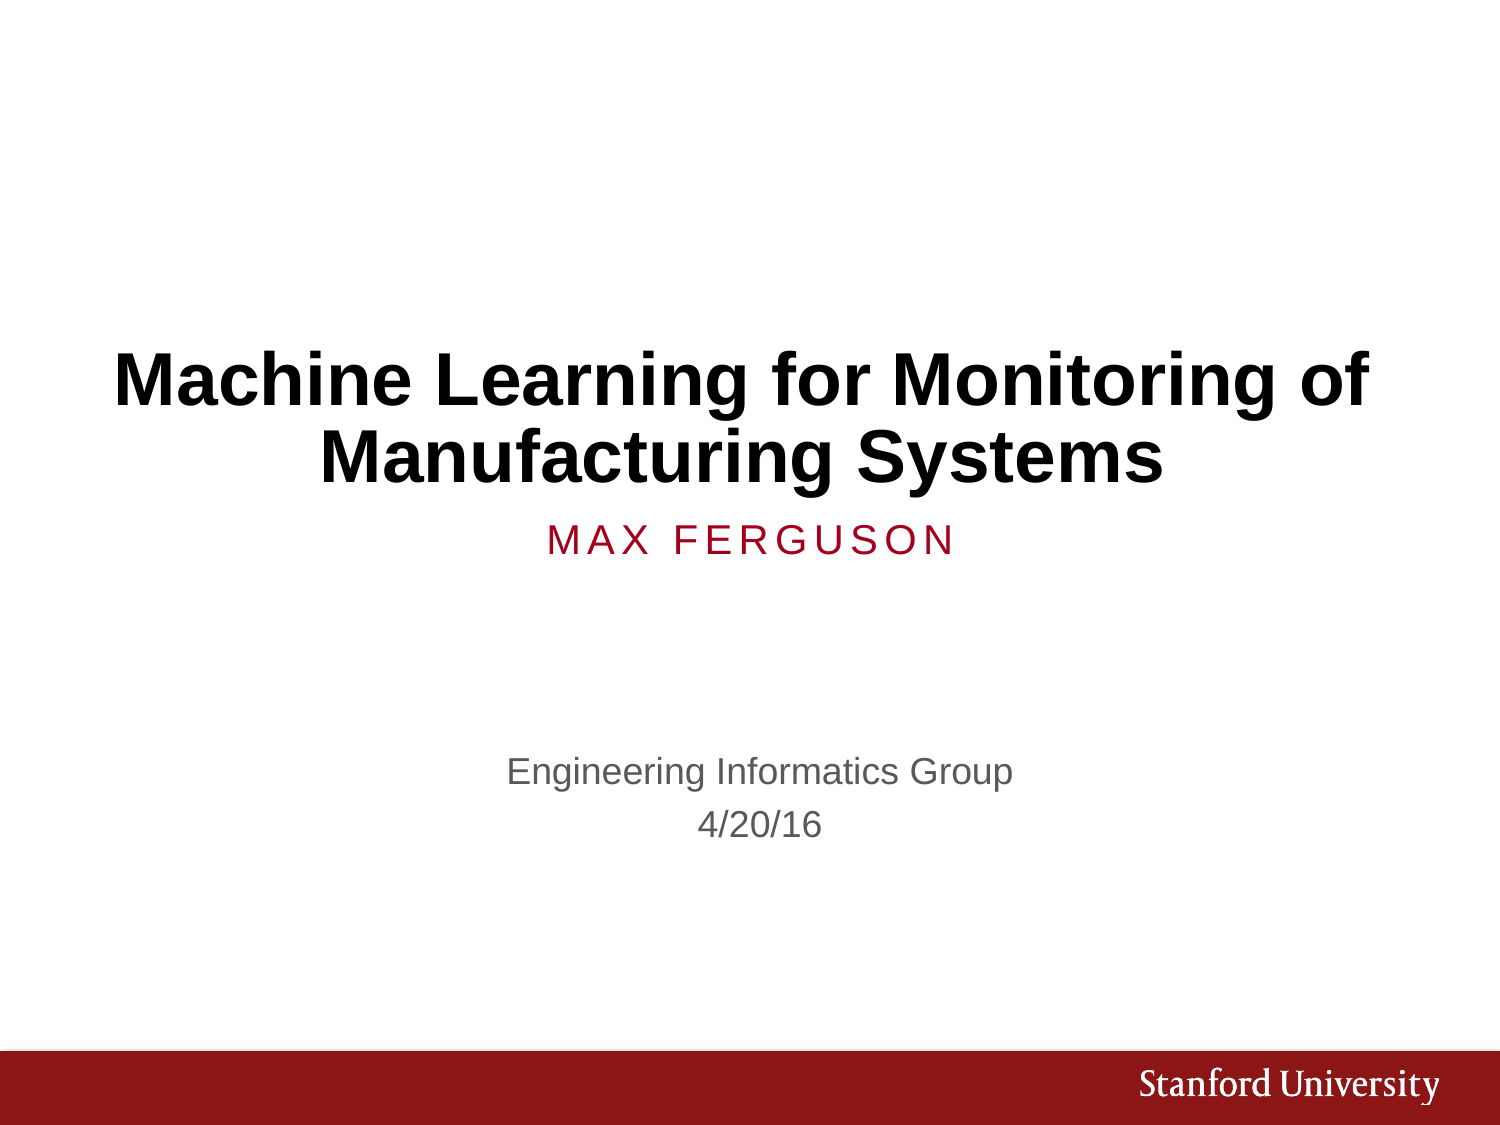

# Machine Learning for Monitoring of Manufacturing Systems
Max Ferguson
Engineering Informatics Group
4/20/16